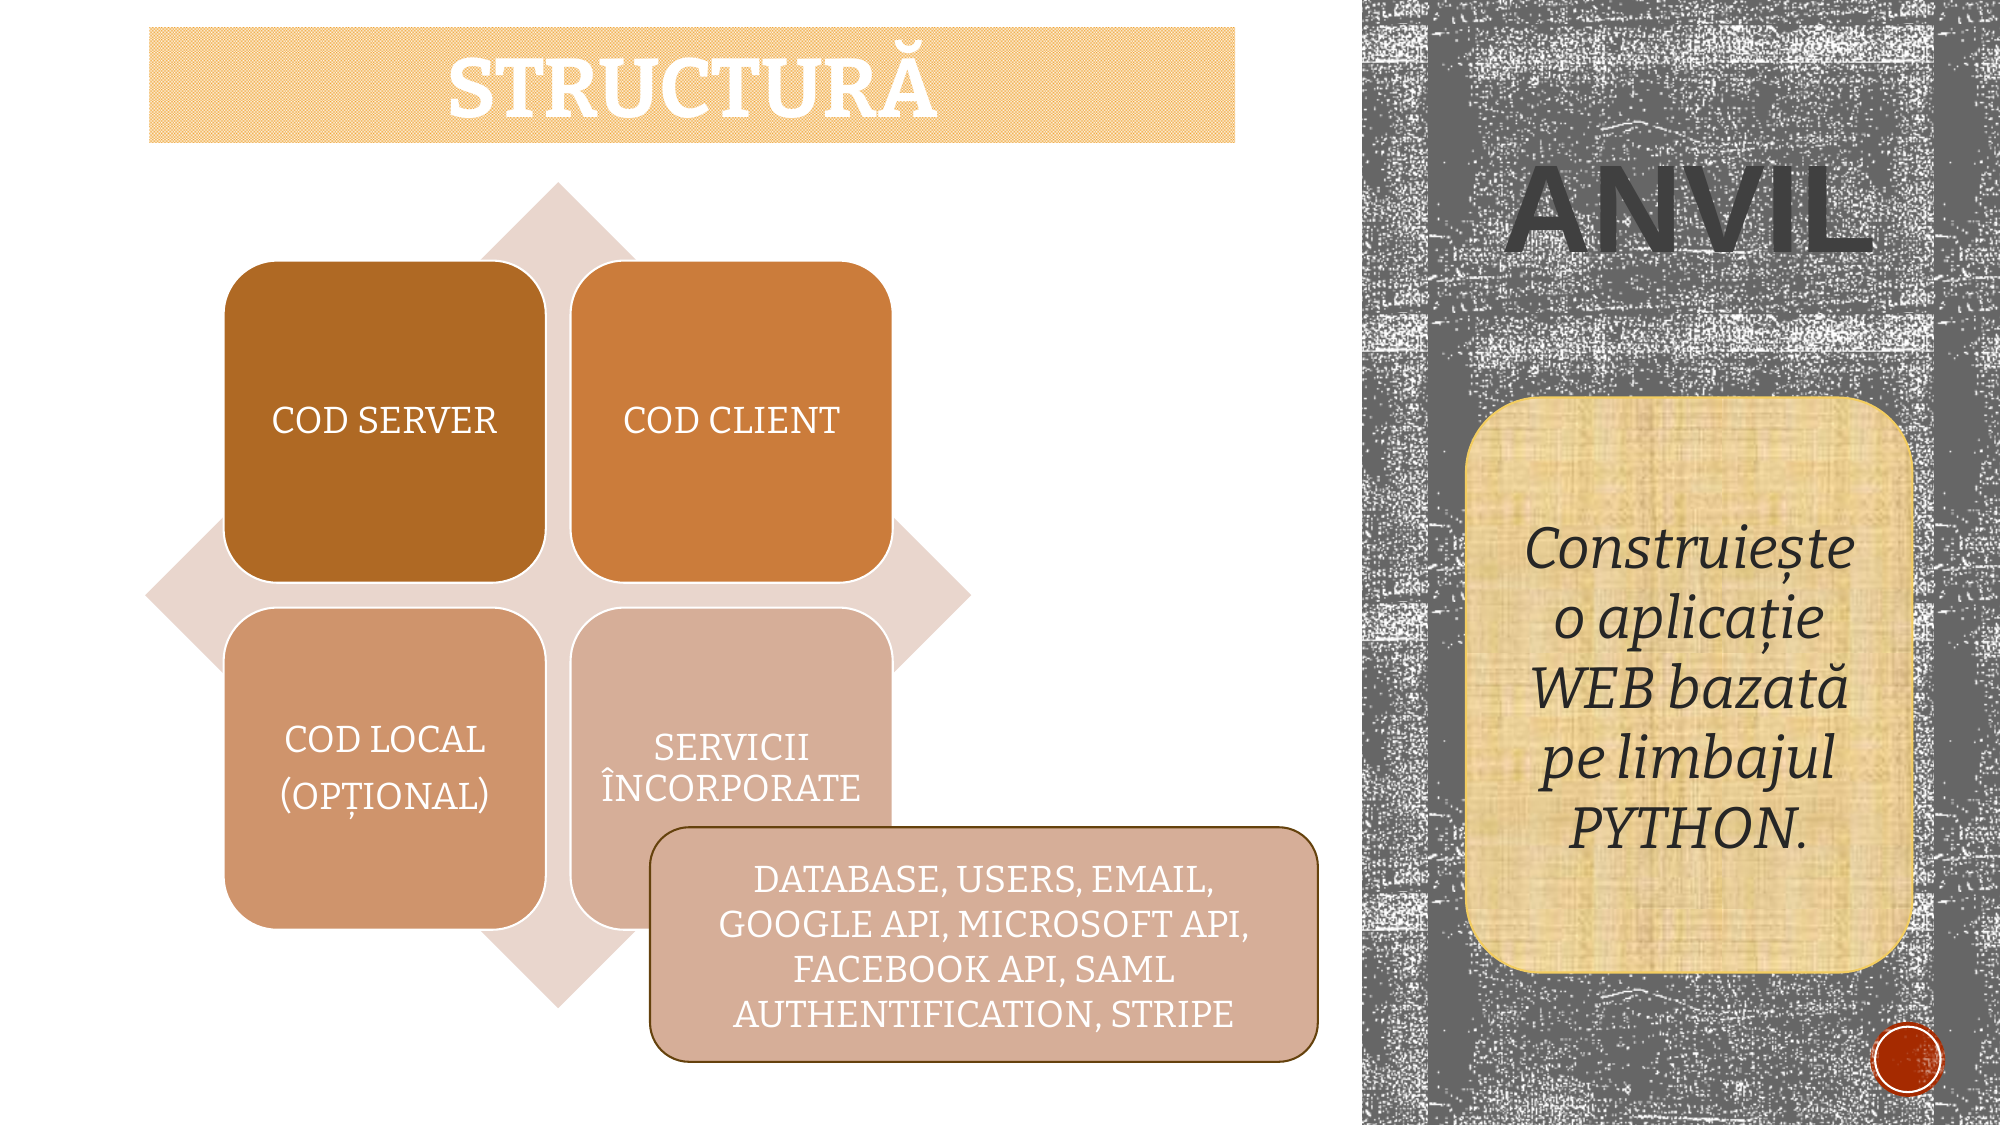

STRUCTURĂ
# ANVIL

COD SERVER
COD CLIENT
COD LOCAL
(OPȚIONAL)
SERVICII ÎNCORPORATE
Construiește o aplicație WEB bazată pe limbajul PYTHON.
DATABASE, USERS, EMAIL, GOOGLE API, MICROSOFT API, FACEBOOK API, SAML AUTHENTIFICATION, STRIPE